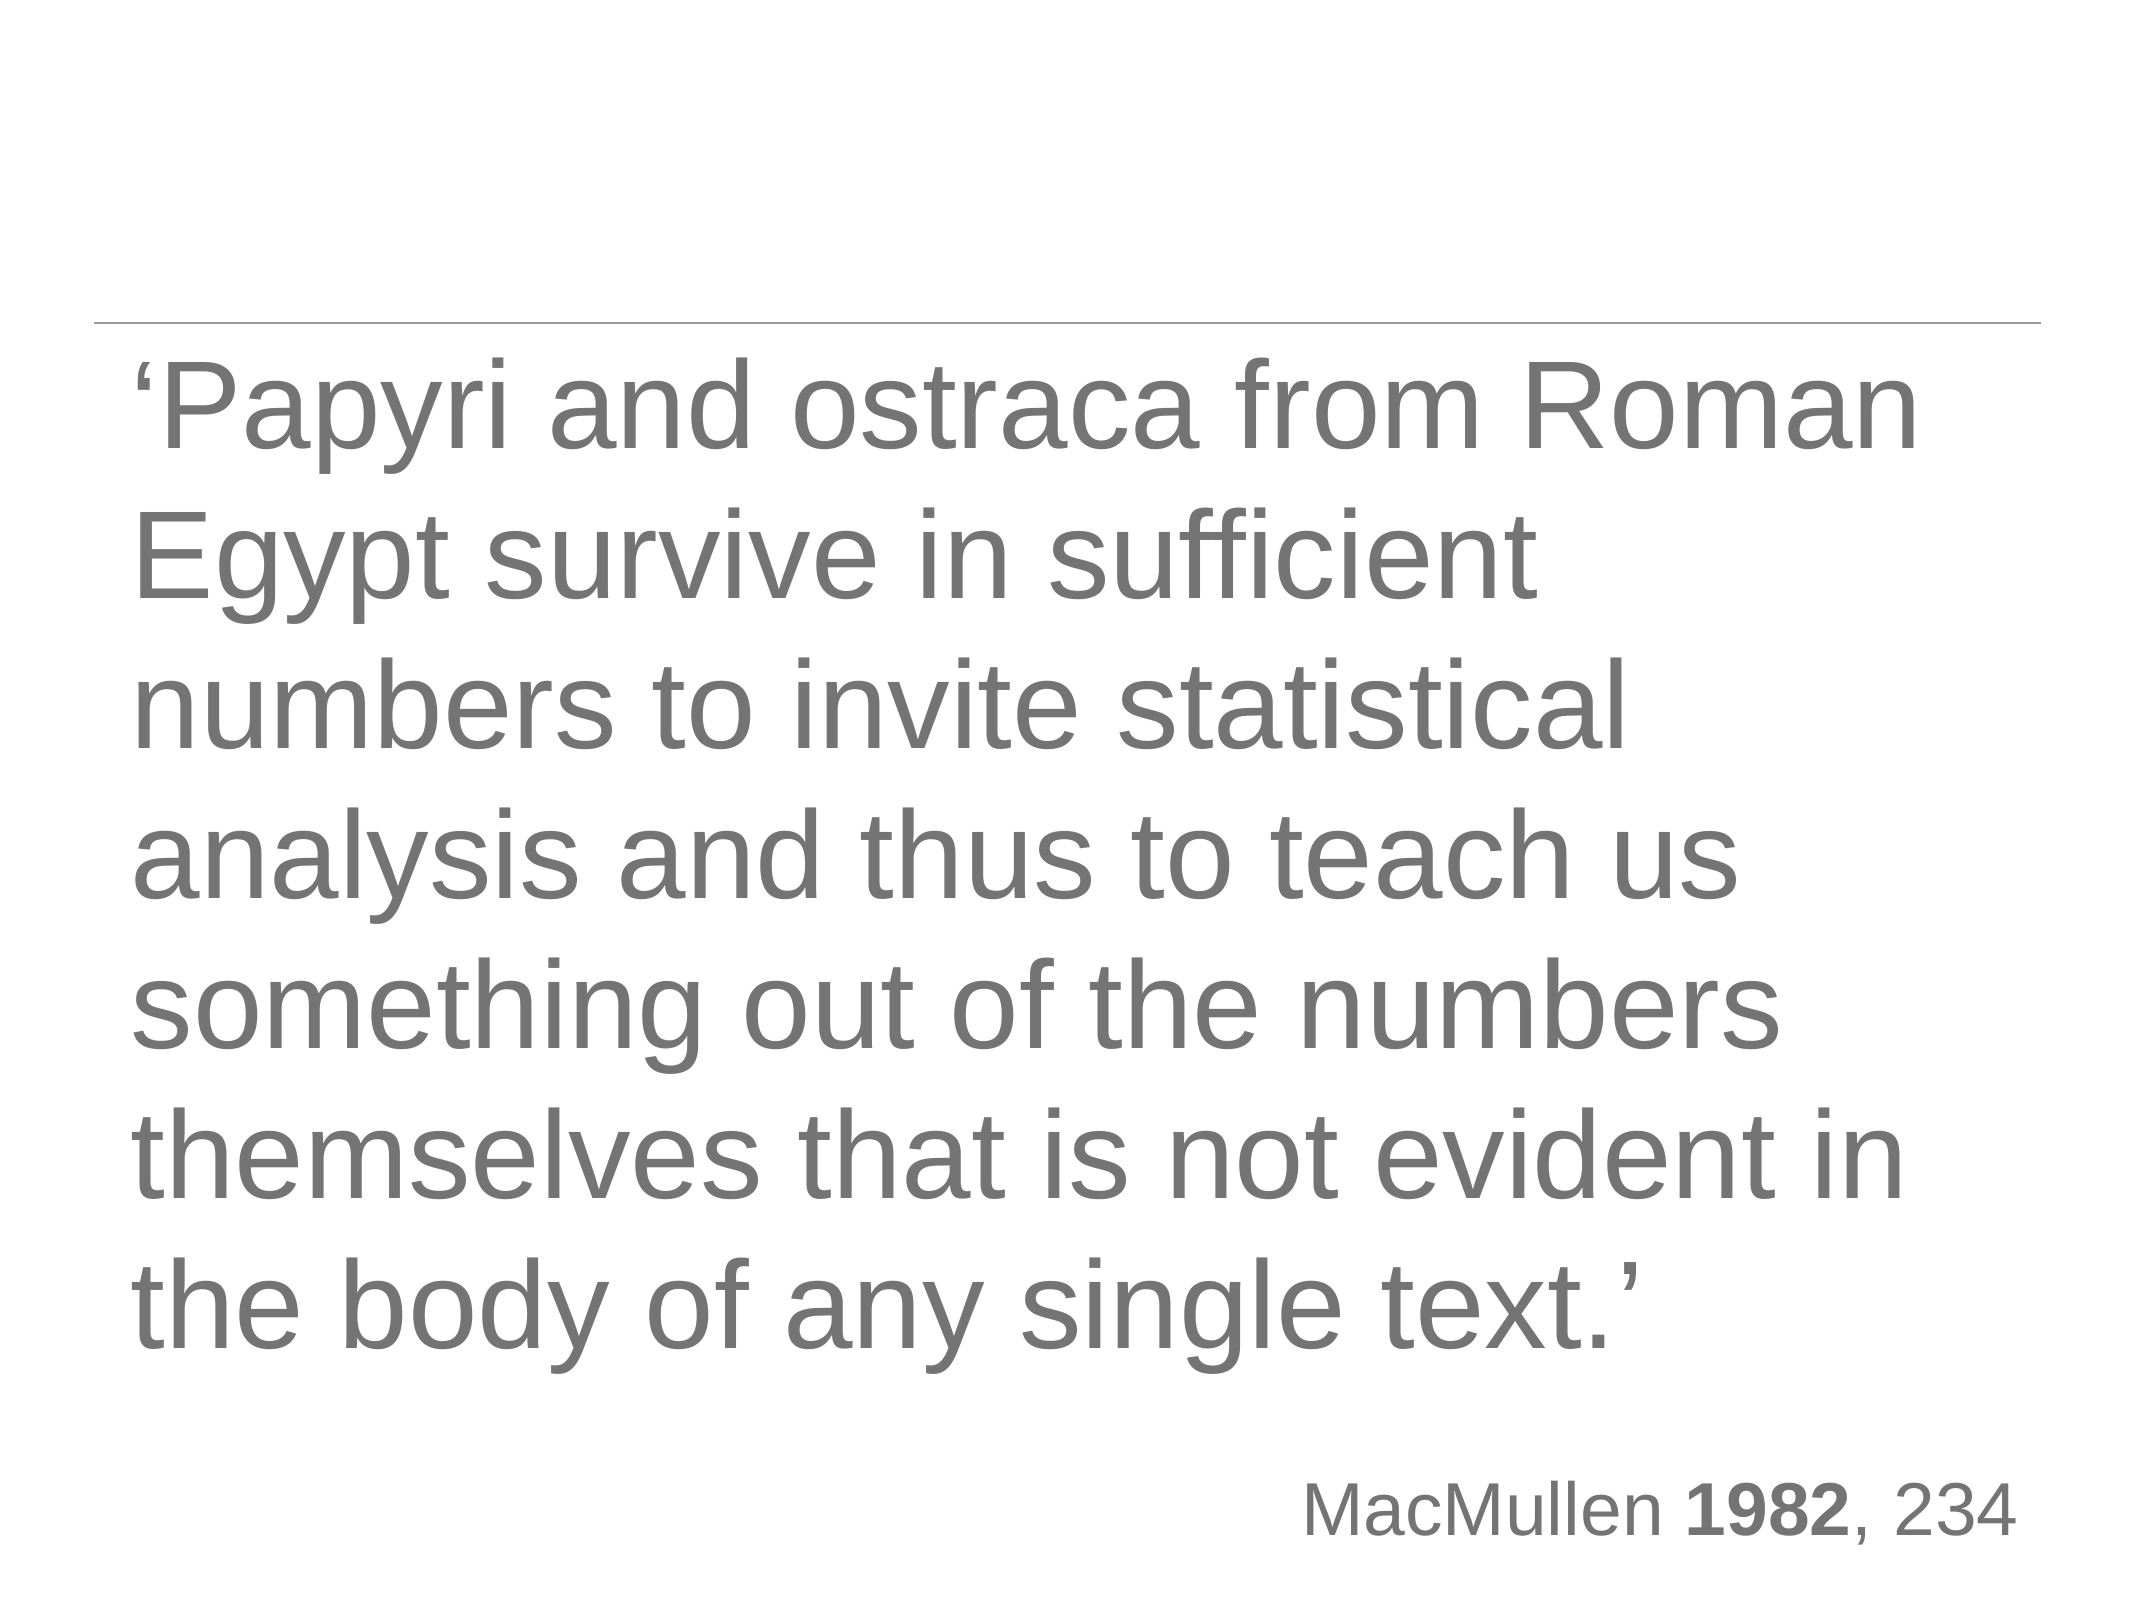

‘Papyri and ostraca from Roman Egypt survive in sufficient numbers to invite statistical analysis and thus to teach us something out of the numbers themselves that is not evident in the body of any single text.’
MacMullen 1982, 234